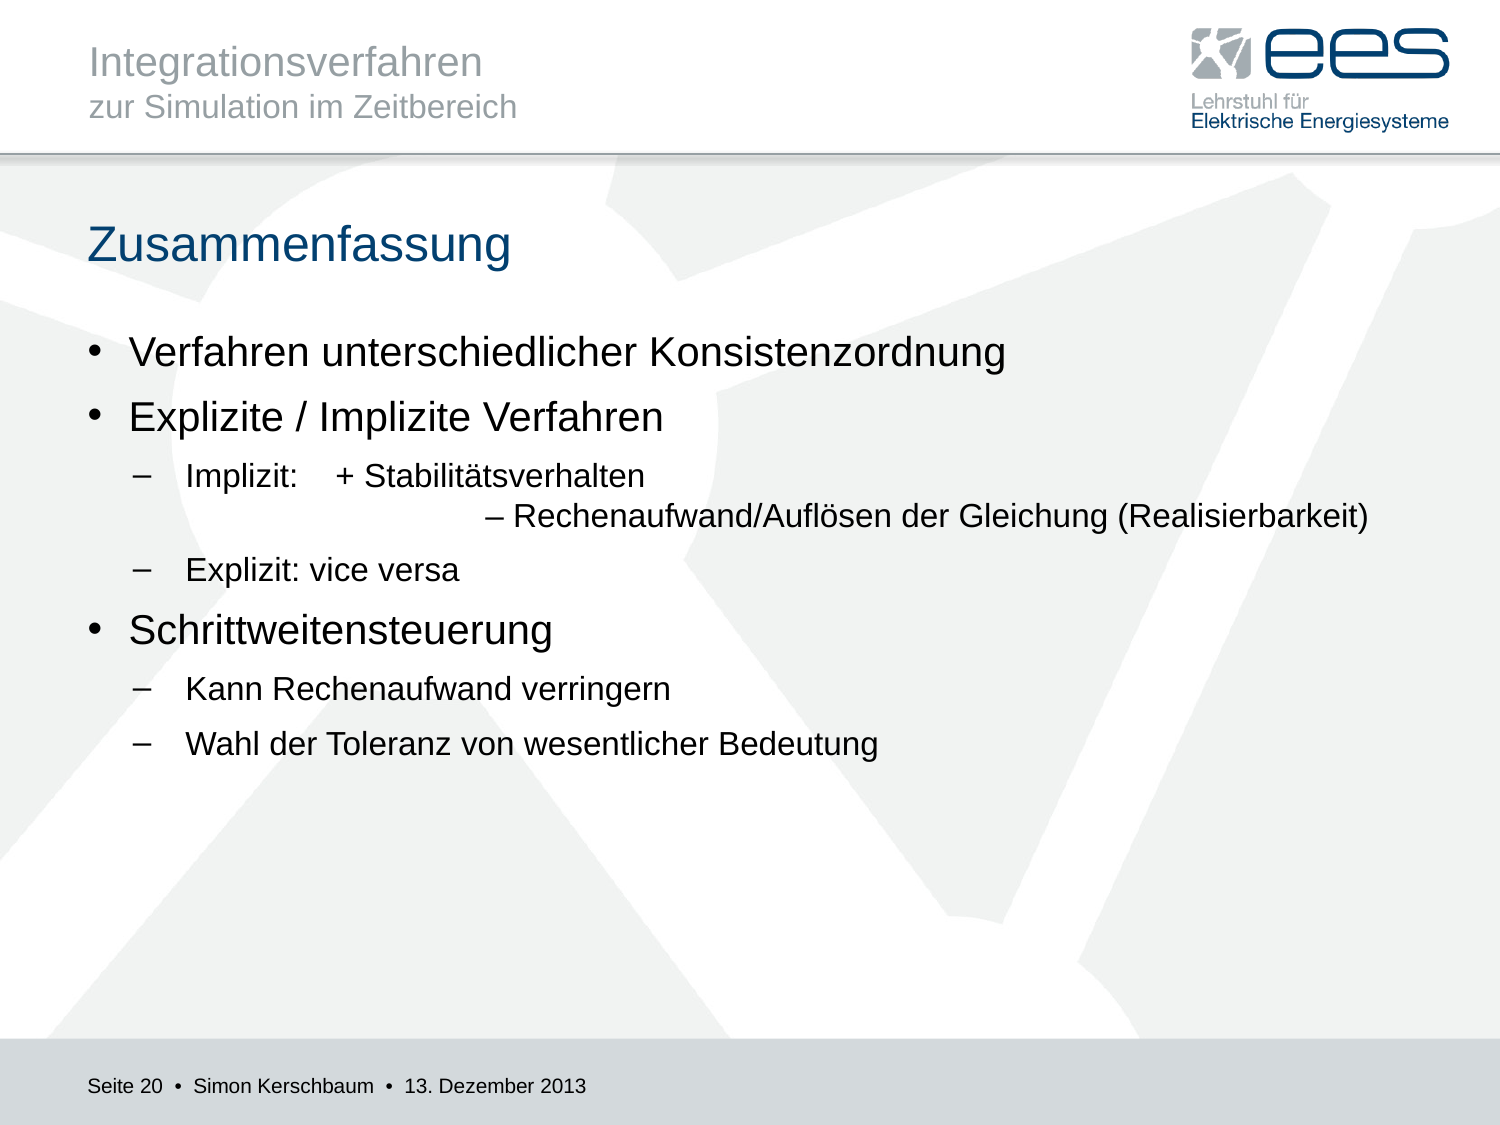

# Zusammenfassung
Verfahren unterschiedlicher Konsistenzordnung
Explizite / Implizite Verfahren
Implizit: 	+ Stabilitätsverhalten
		– Rechenaufwand/Auflösen der Gleichung (Realisierbarkeit)
Explizit: vice versa
Schrittweitensteuerung
Kann Rechenaufwand verringern
Wahl der Toleranz von wesentlicher Bedeutung